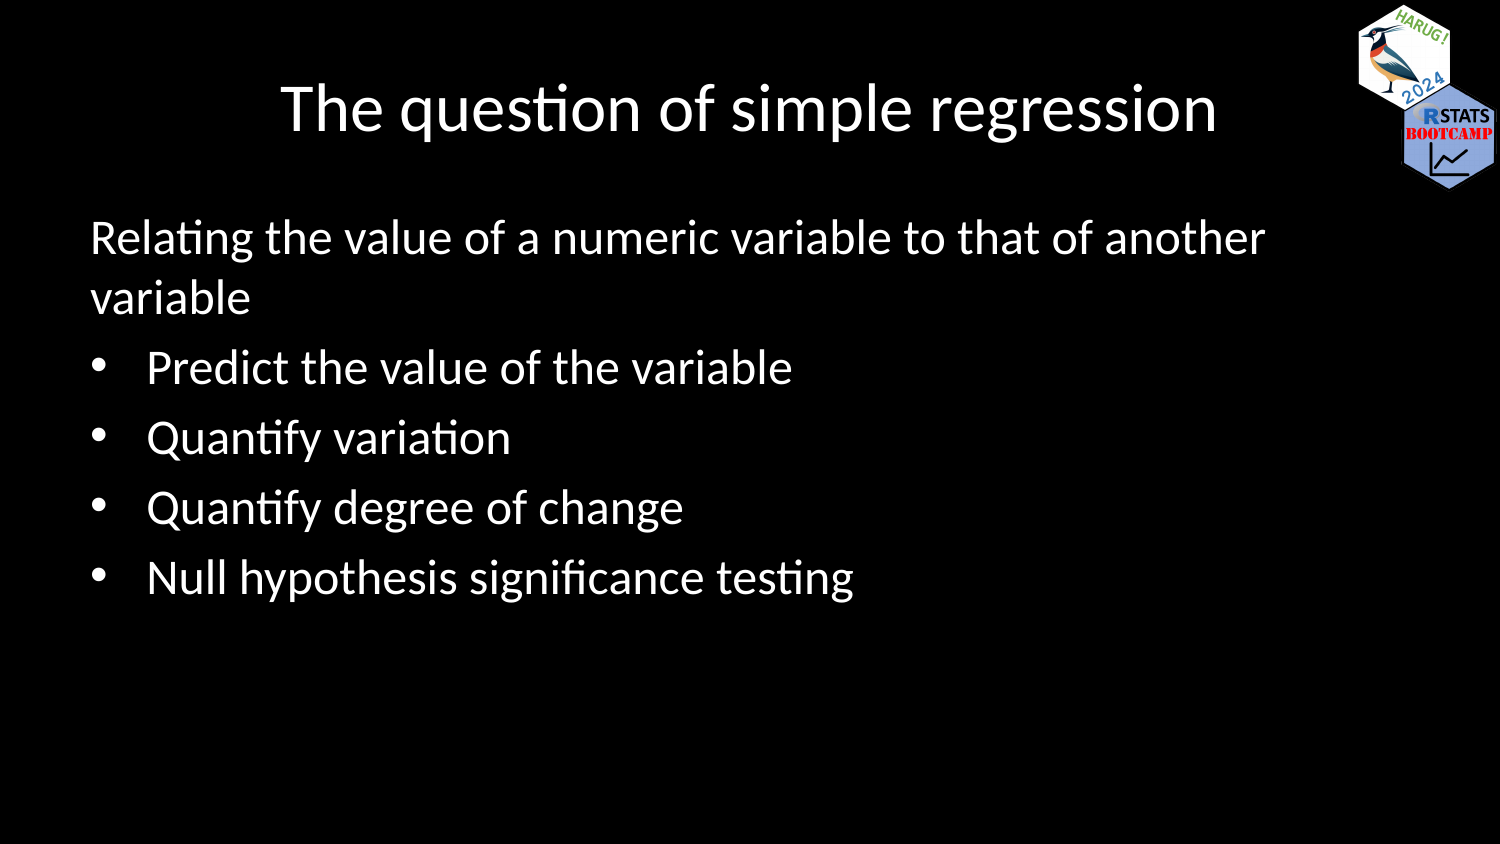

# The question of simple regression
Relating the value of a numeric variable to that of another variable
Predict the value of the variable
Quantify variation
Quantify degree of change
Null hypothesis significance testing